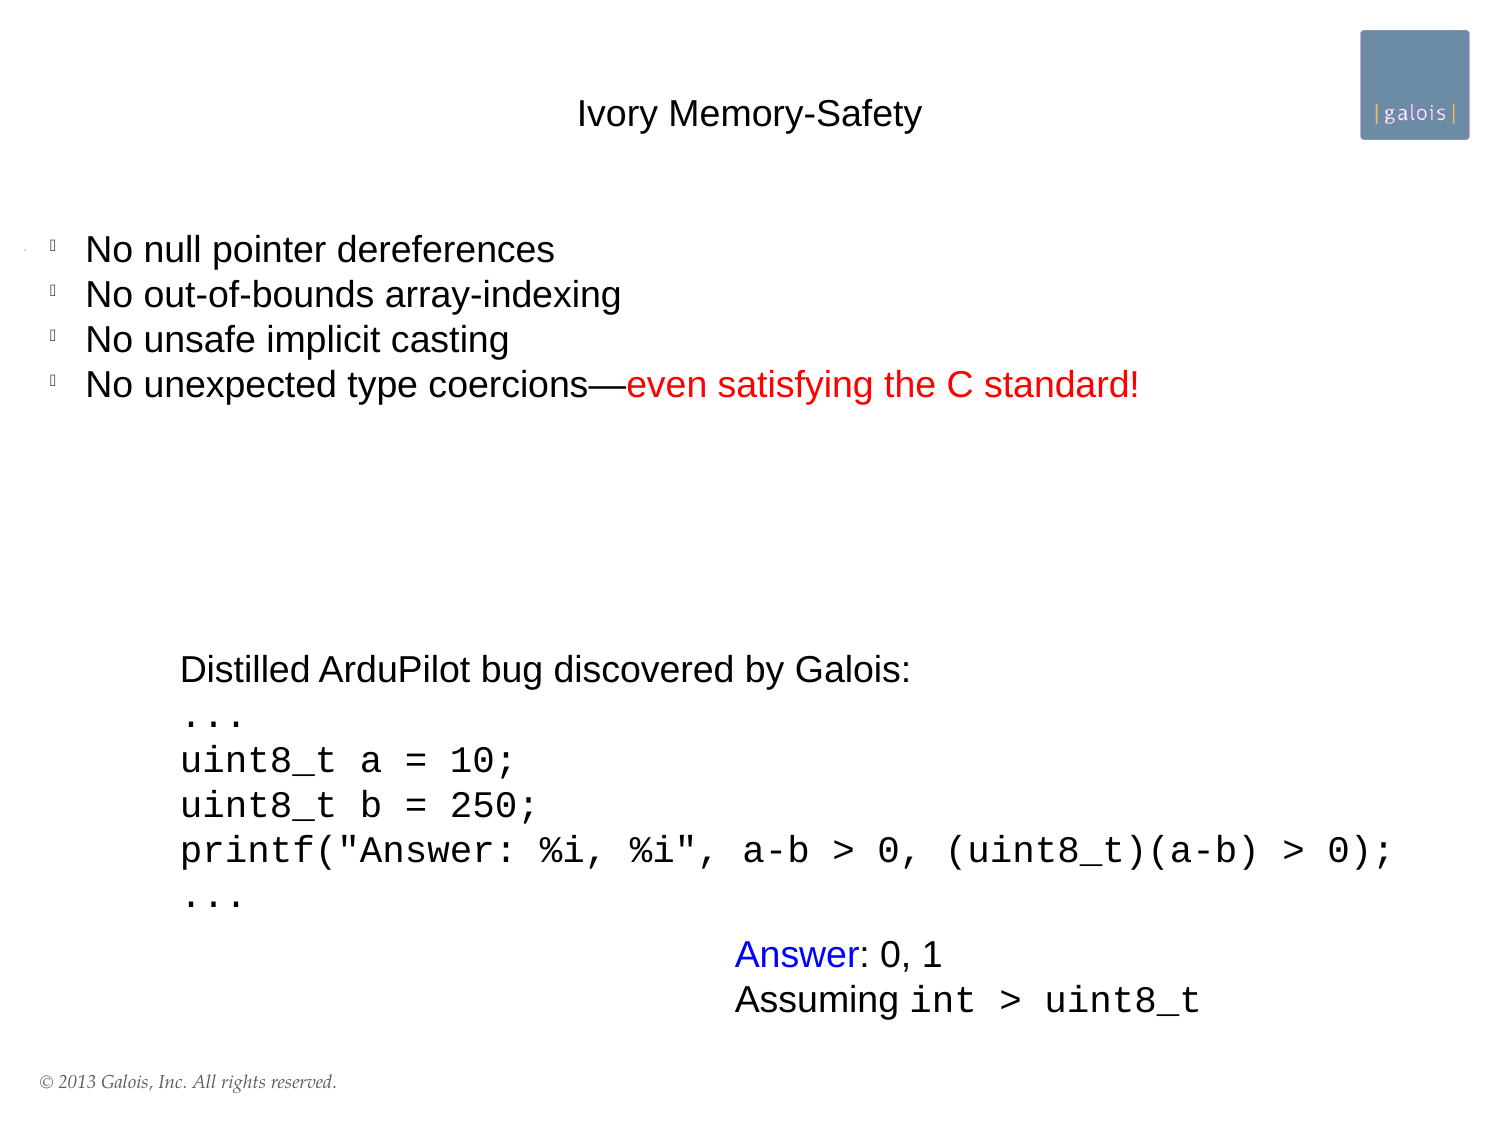

Ivory Memory-Safety
No null pointer dereferences
No out-of-bounds array-indexing
No unsafe implicit casting
No unexpected type coercions—even satisfying the C standard!
Distilled ArduPilot bug discovered by Galois:
...
uint8_t a = 10;
uint8_t b = 250;
printf("Answer: %i, %i", a-b > 0, (uint8_t)(a-b) > 0);
...
Answer: 0, 1
Assuming int > uint8_t